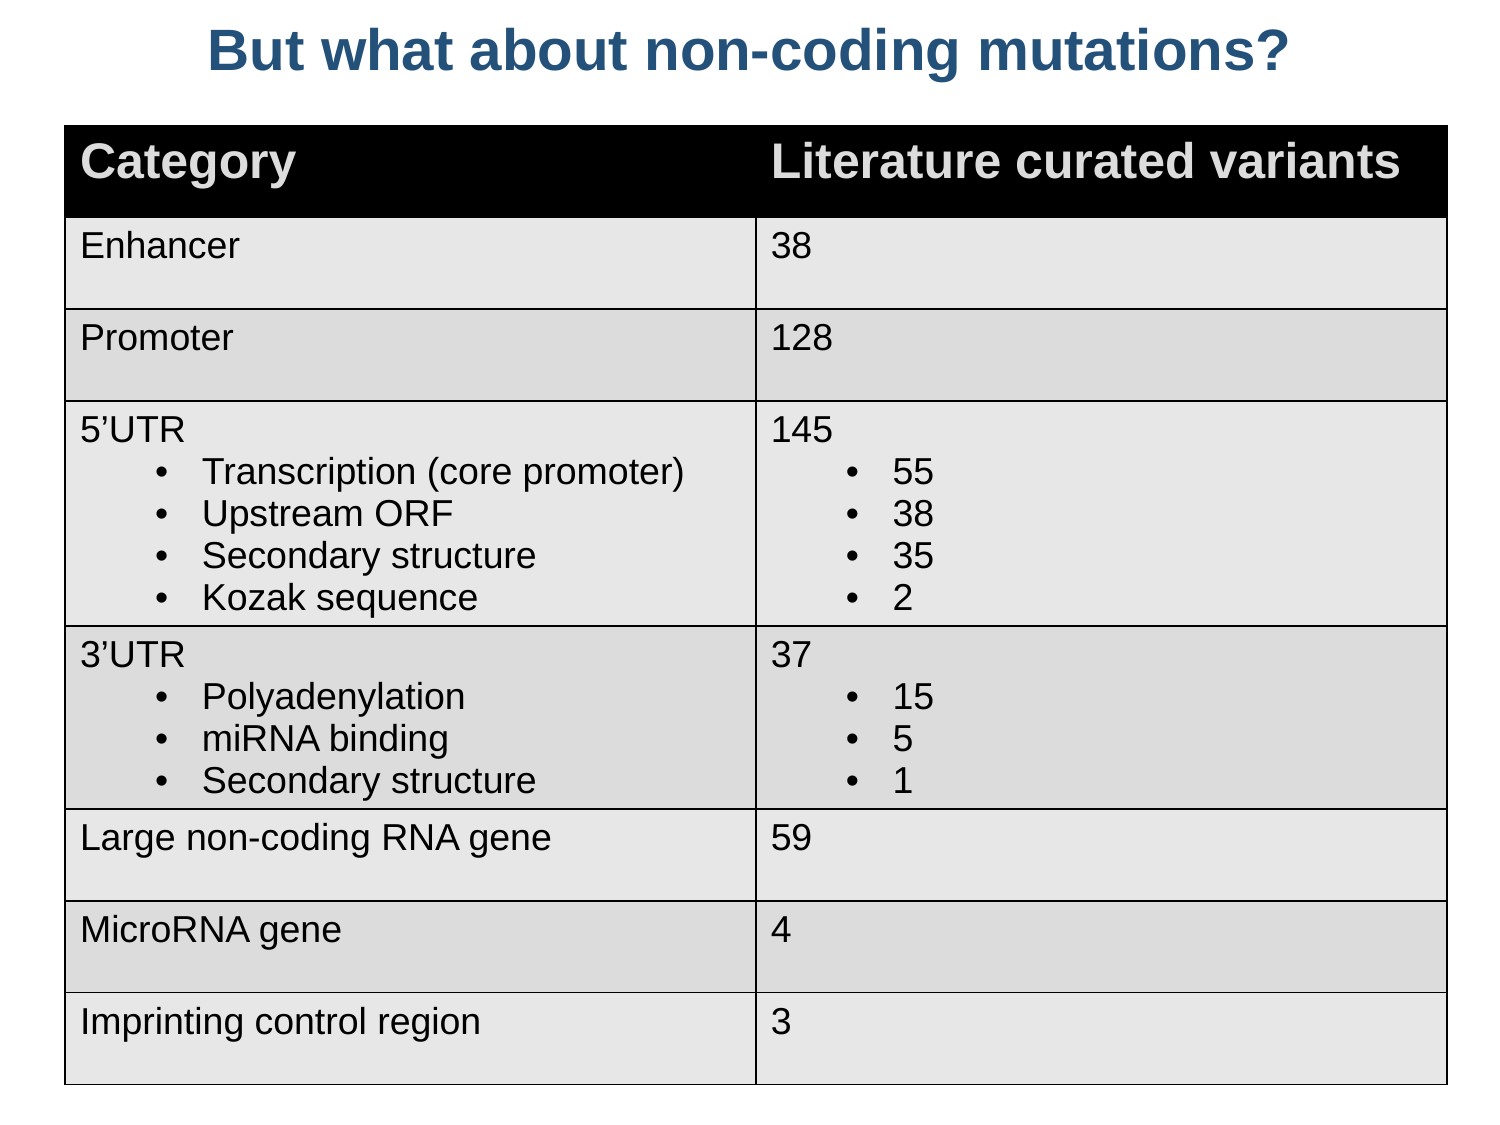

# But what about non-coding mutations?
| Category | Literature curated variants |
| --- | --- |
| Enhancer | 38 |
| Promoter | 128 |
| 5’UTR Transcription (core promoter) Upstream ORF Secondary structure Kozak sequence | 145 55 38 35 2 |
| 3’UTR Polyadenylation miRNA binding Secondary structure | 37 15 5 1 |
| Large non-coding RNA gene | 59 |
| MicroRNA gene | 4 |
| Imprinting control region | 3 |